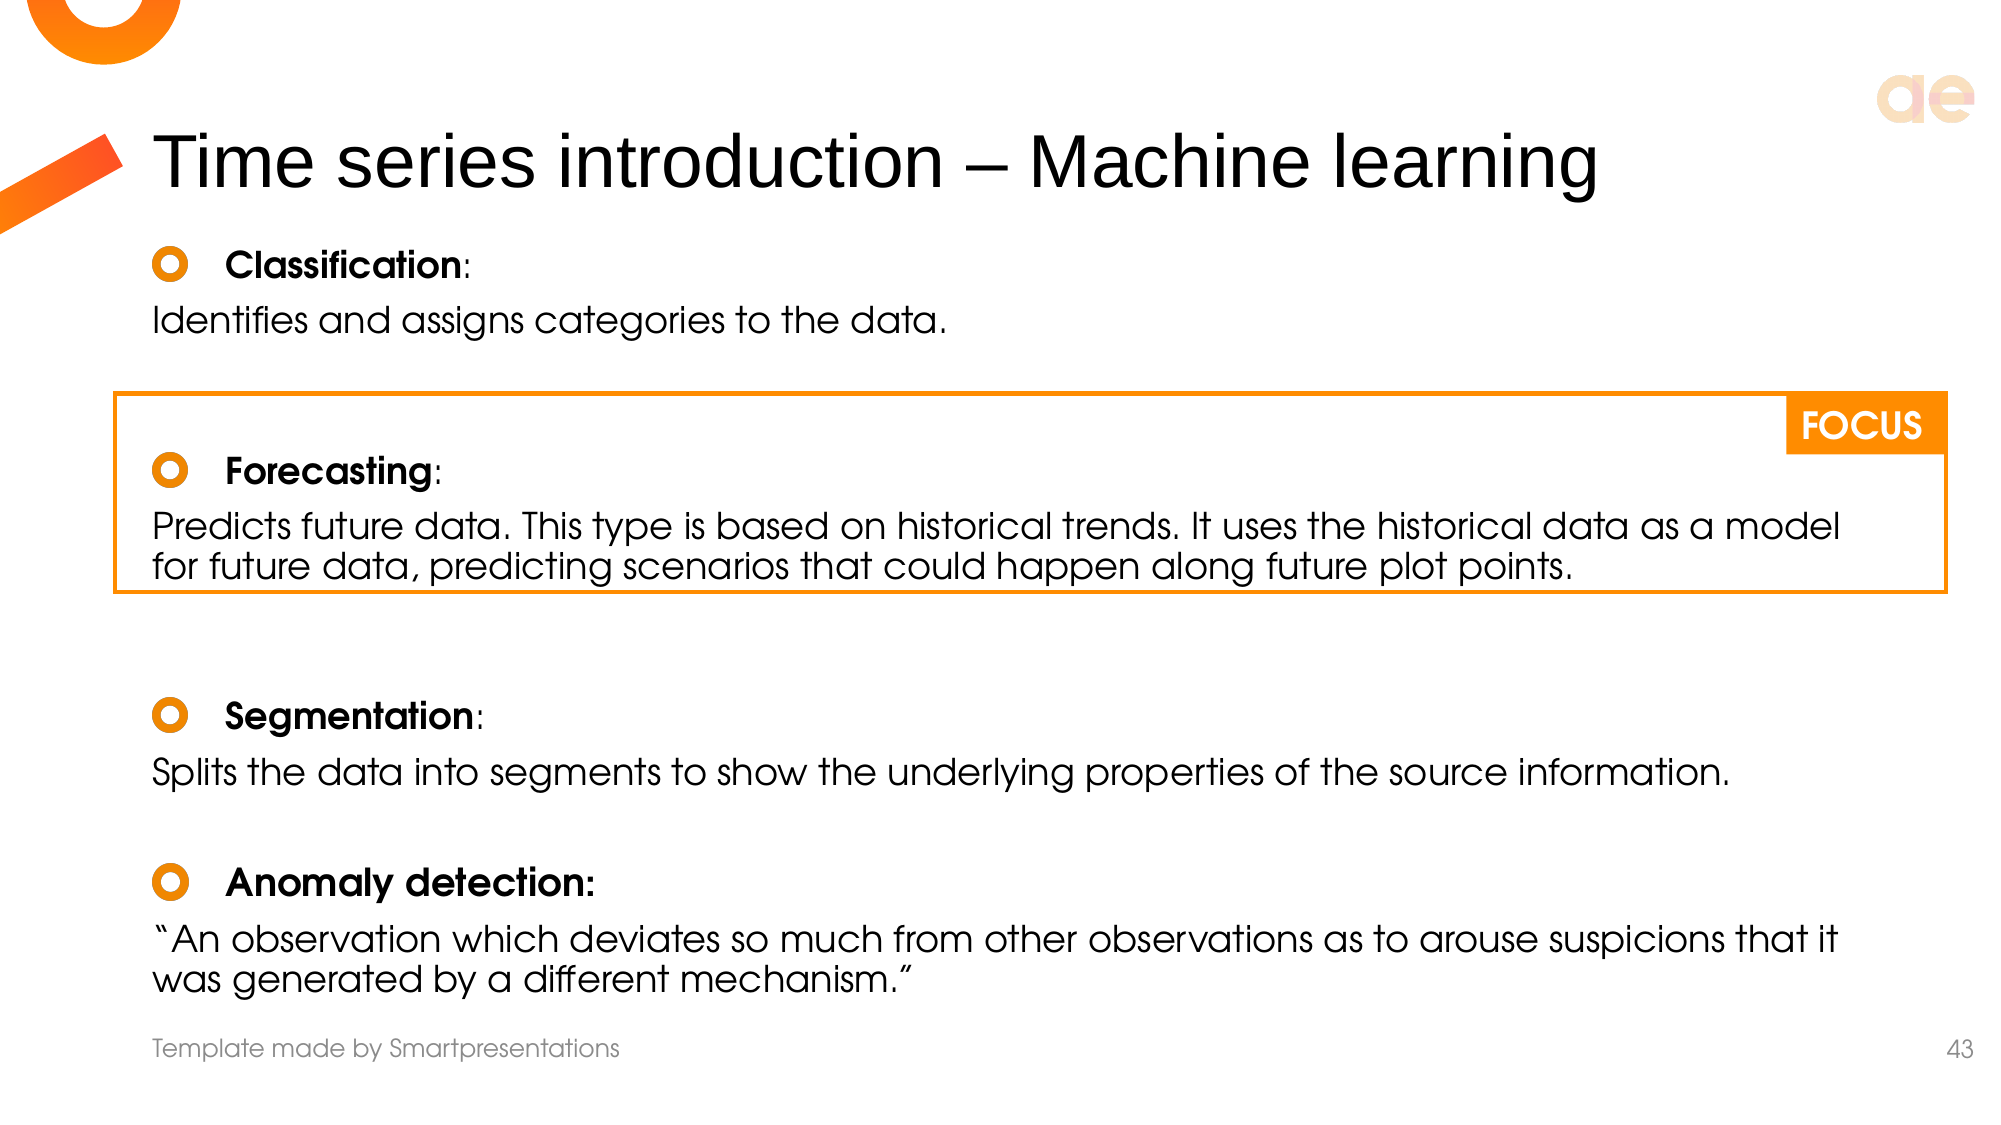

# Time series introduction – Machine learning
Classification:
Identifies and assigns categories to the data.

Forecasting:
Predicts future data. This type is based on historical trends. It uses the historical data as a model for future data, predicting scenarios that could happen along future plot points.

Segmentation:
Splits the data into segments to show the underlying properties of the source information.

Anomaly detection:
“An observation which deviates so much from other observations as to arouse suspicions that it was generated by a different mechanism.”

FOCUS
Template made by Smartpresentations
43